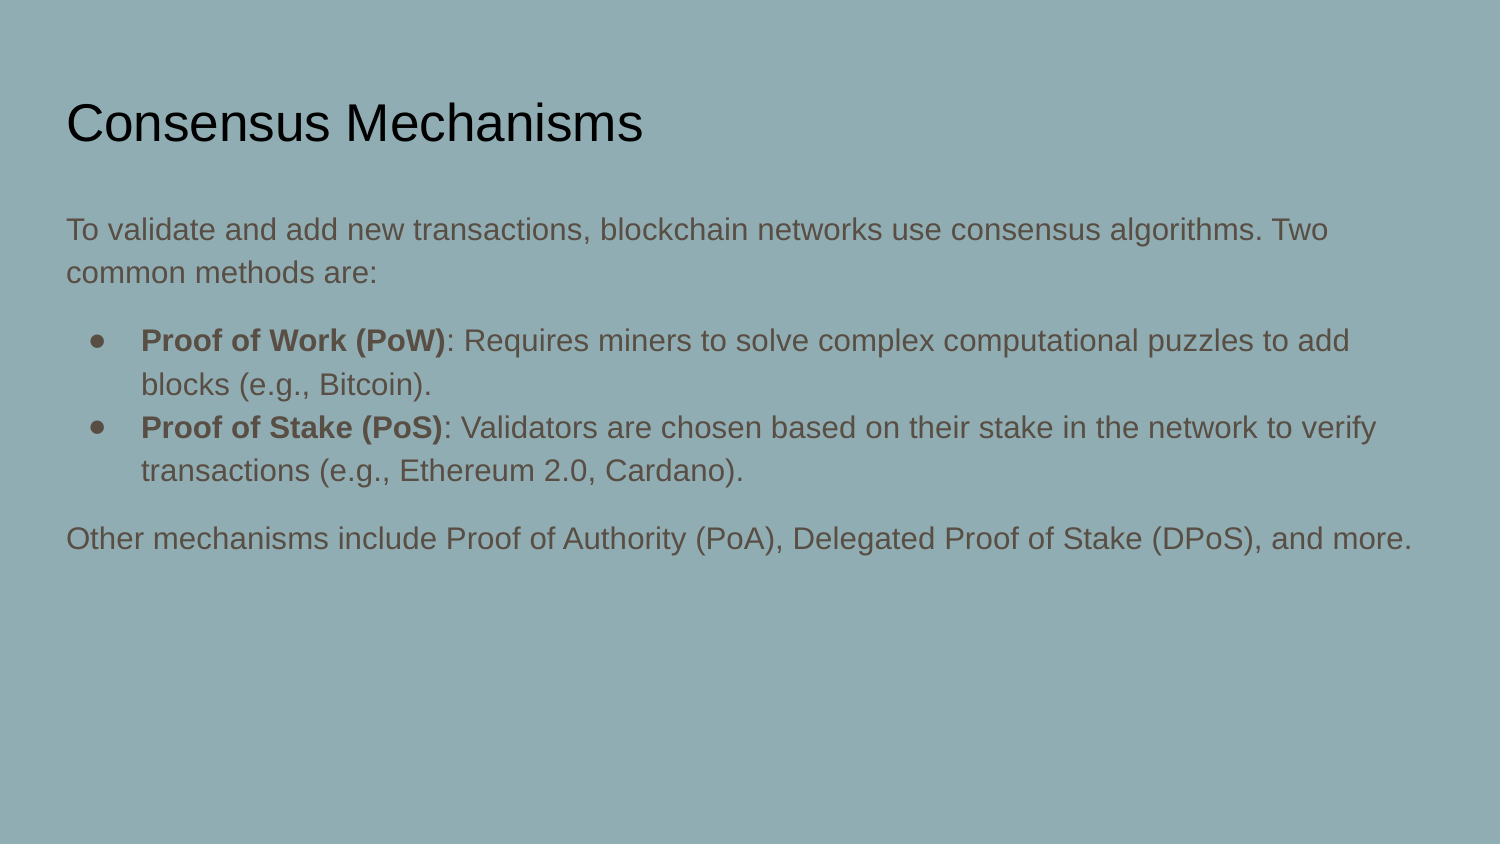

# Consensus Mechanisms
To validate and add new transactions, blockchain networks use consensus algorithms. Two common methods are:
Proof of Work (PoW): Requires miners to solve complex computational puzzles to add blocks (e.g., Bitcoin).
Proof of Stake (PoS): Validators are chosen based on their stake in the network to verify transactions (e.g., Ethereum 2.0, Cardano).
Other mechanisms include Proof of Authority (PoA), Delegated Proof of Stake (DPoS), and more.